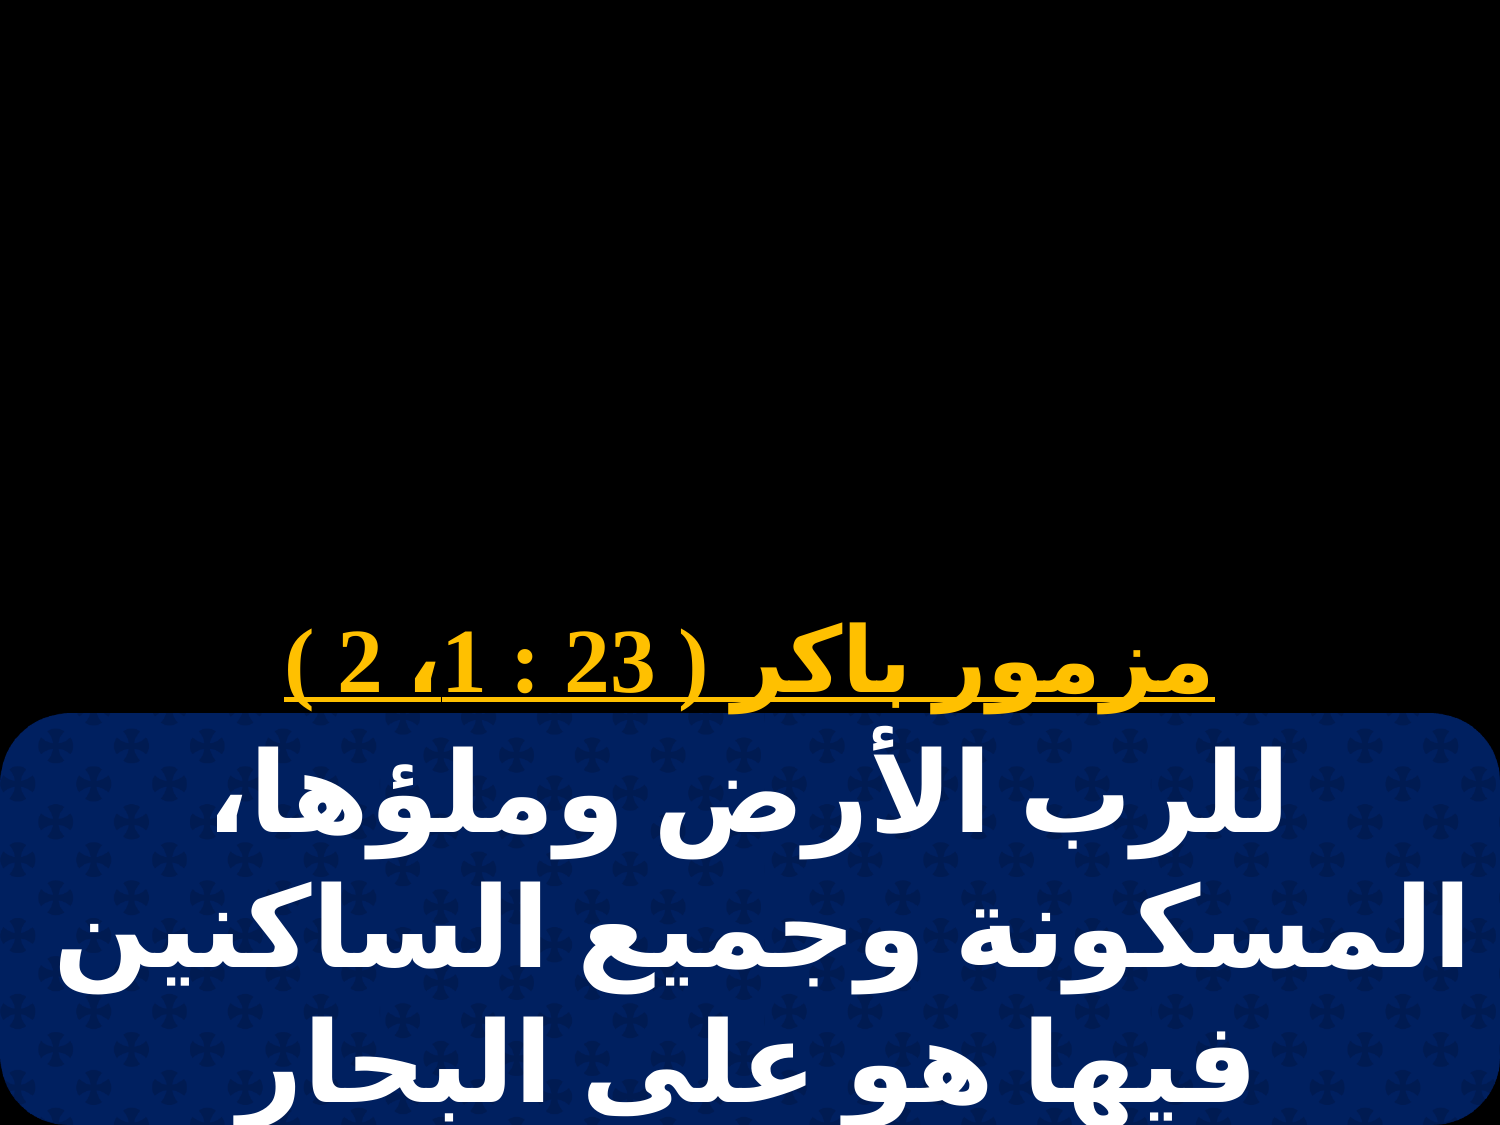

مزمور باكر ( 23 : 1، 2 )
للرب الأرض وملؤها، المسكونة وجميع الساكنين  فيها هو على البحار أسسها، وعلى الأنهار هيأها.